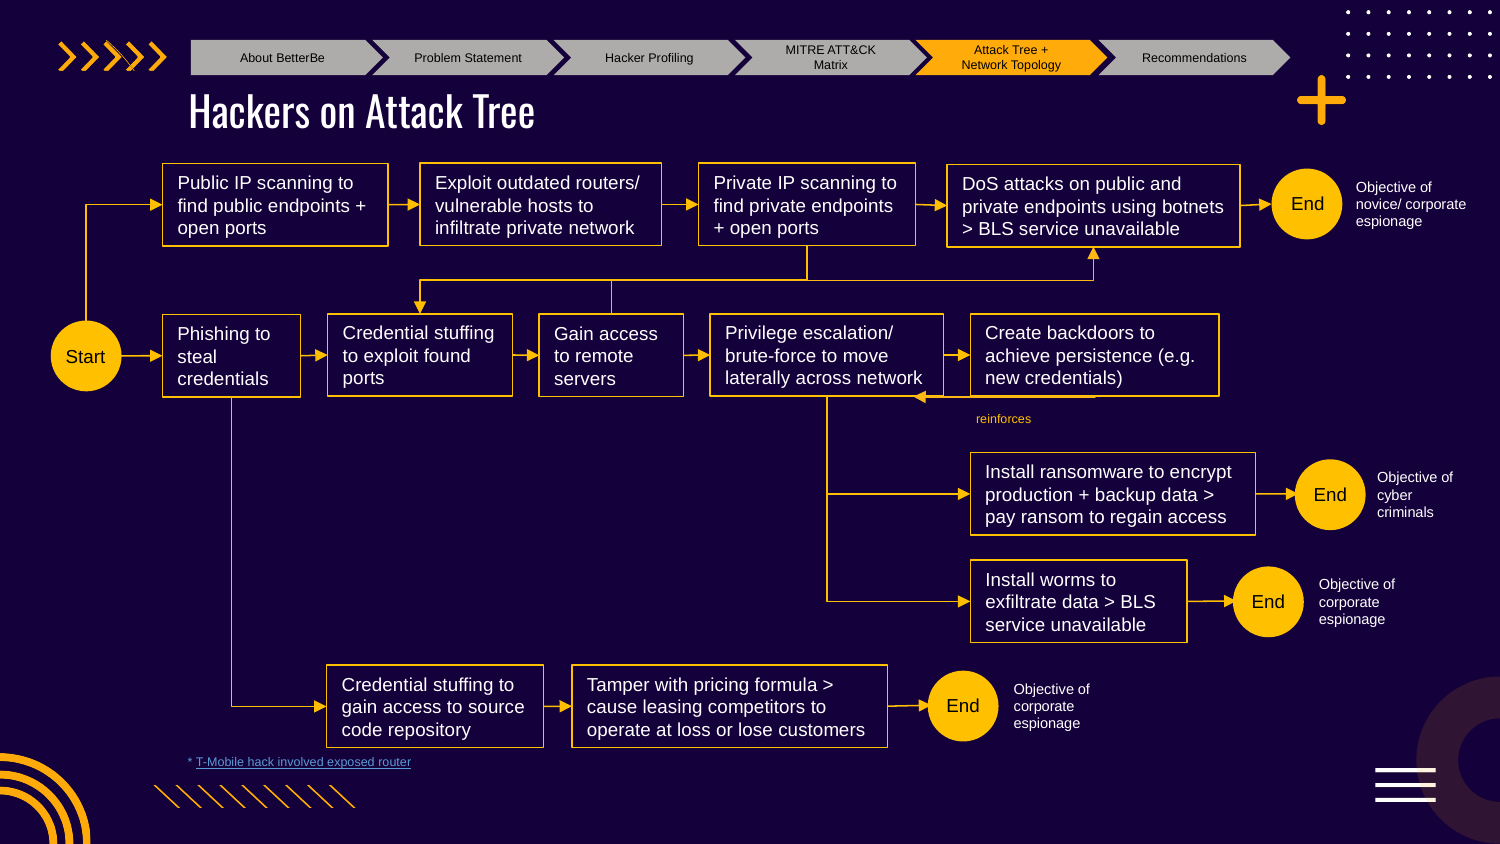

About BetterBe
Problem Statement
Hacker Profiling
MITRE ATT&CK Matrix
Attack Tree +
Network Topology
Recommendations

Hackers on Attack Tree
Exploit outdated routers/ vulnerable hosts to infiltrate private network
Private IP scanning to find private endpoints + open ports
Public IP scanning to find public endpoints + open ports
DoS attacks on public and private endpoints using botnets > BLS service unavailable

End
Objective of novice/ corporate espionage
Credential stuffing to exploit found ports
Gain access to remote servers
Privilege escalation/ brute-force to move laterally across network
Create backdoors to achieve persistence (e.g. new credentials)
Phishing to steal credentials

Start
reinforces
Install ransomware to encrypt production + backup data > pay ransom to regain access

End
Objective of cyber criminals
Install worms to exfiltrate data > BLS service unavailable

End
Objective of corporate espionage
Tamper with pricing formula > cause leasing competitors to operate at loss or lose customers
Credential stuffing to gain access to source code repository

End
Objective of corporate espionage
* T-Mobile hack involved exposed router